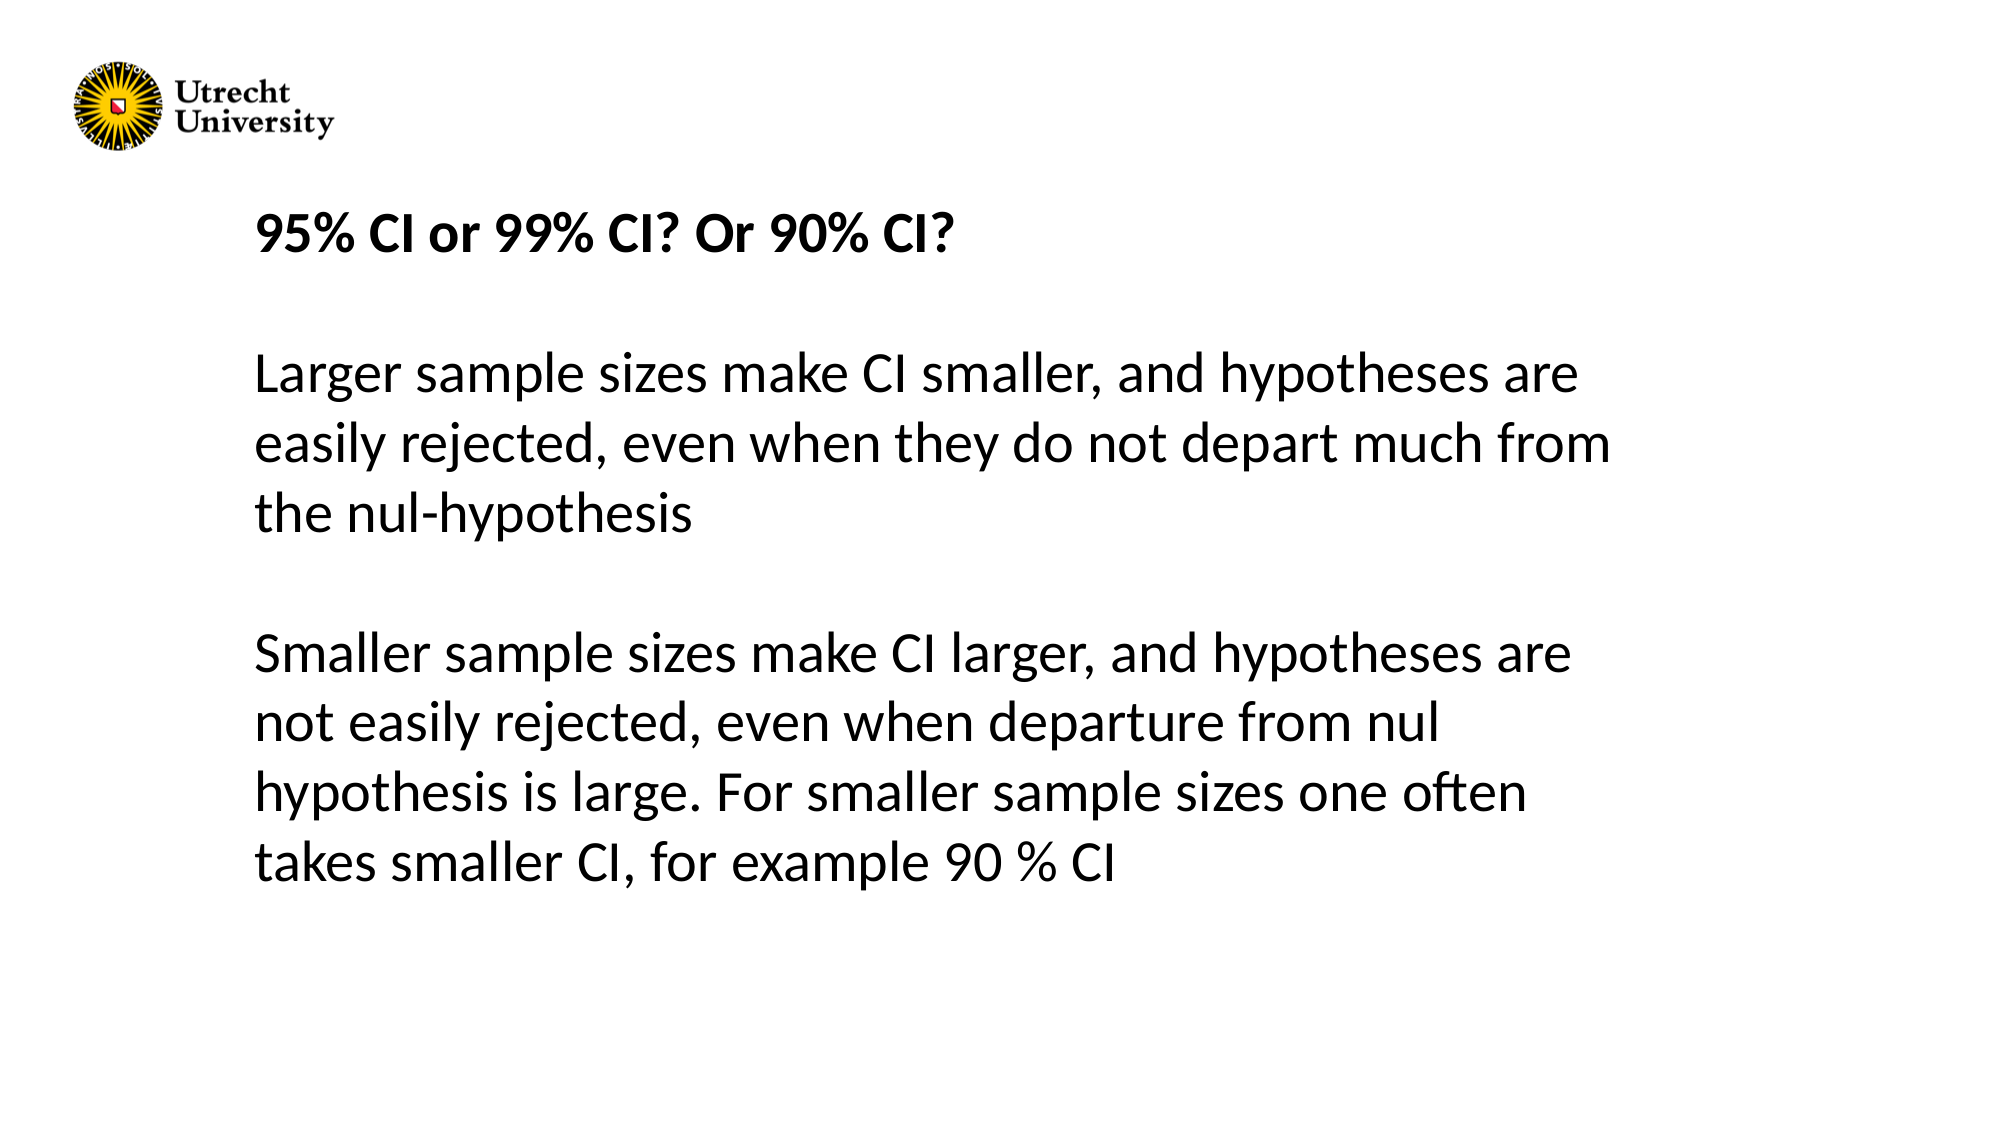

95% CI or 99% CI? Or 90% CI?

Larger sample sizes make CI smaller, and hypotheses are easily rejected, even when they do not depart much from the nul-hypothesis

Smaller sample sizes make CI larger, and hypotheses are not easily rejected, even when departure from nul hypothesis is large. For smaller sample sizes one often takes smaller CI, for example 90 % CI